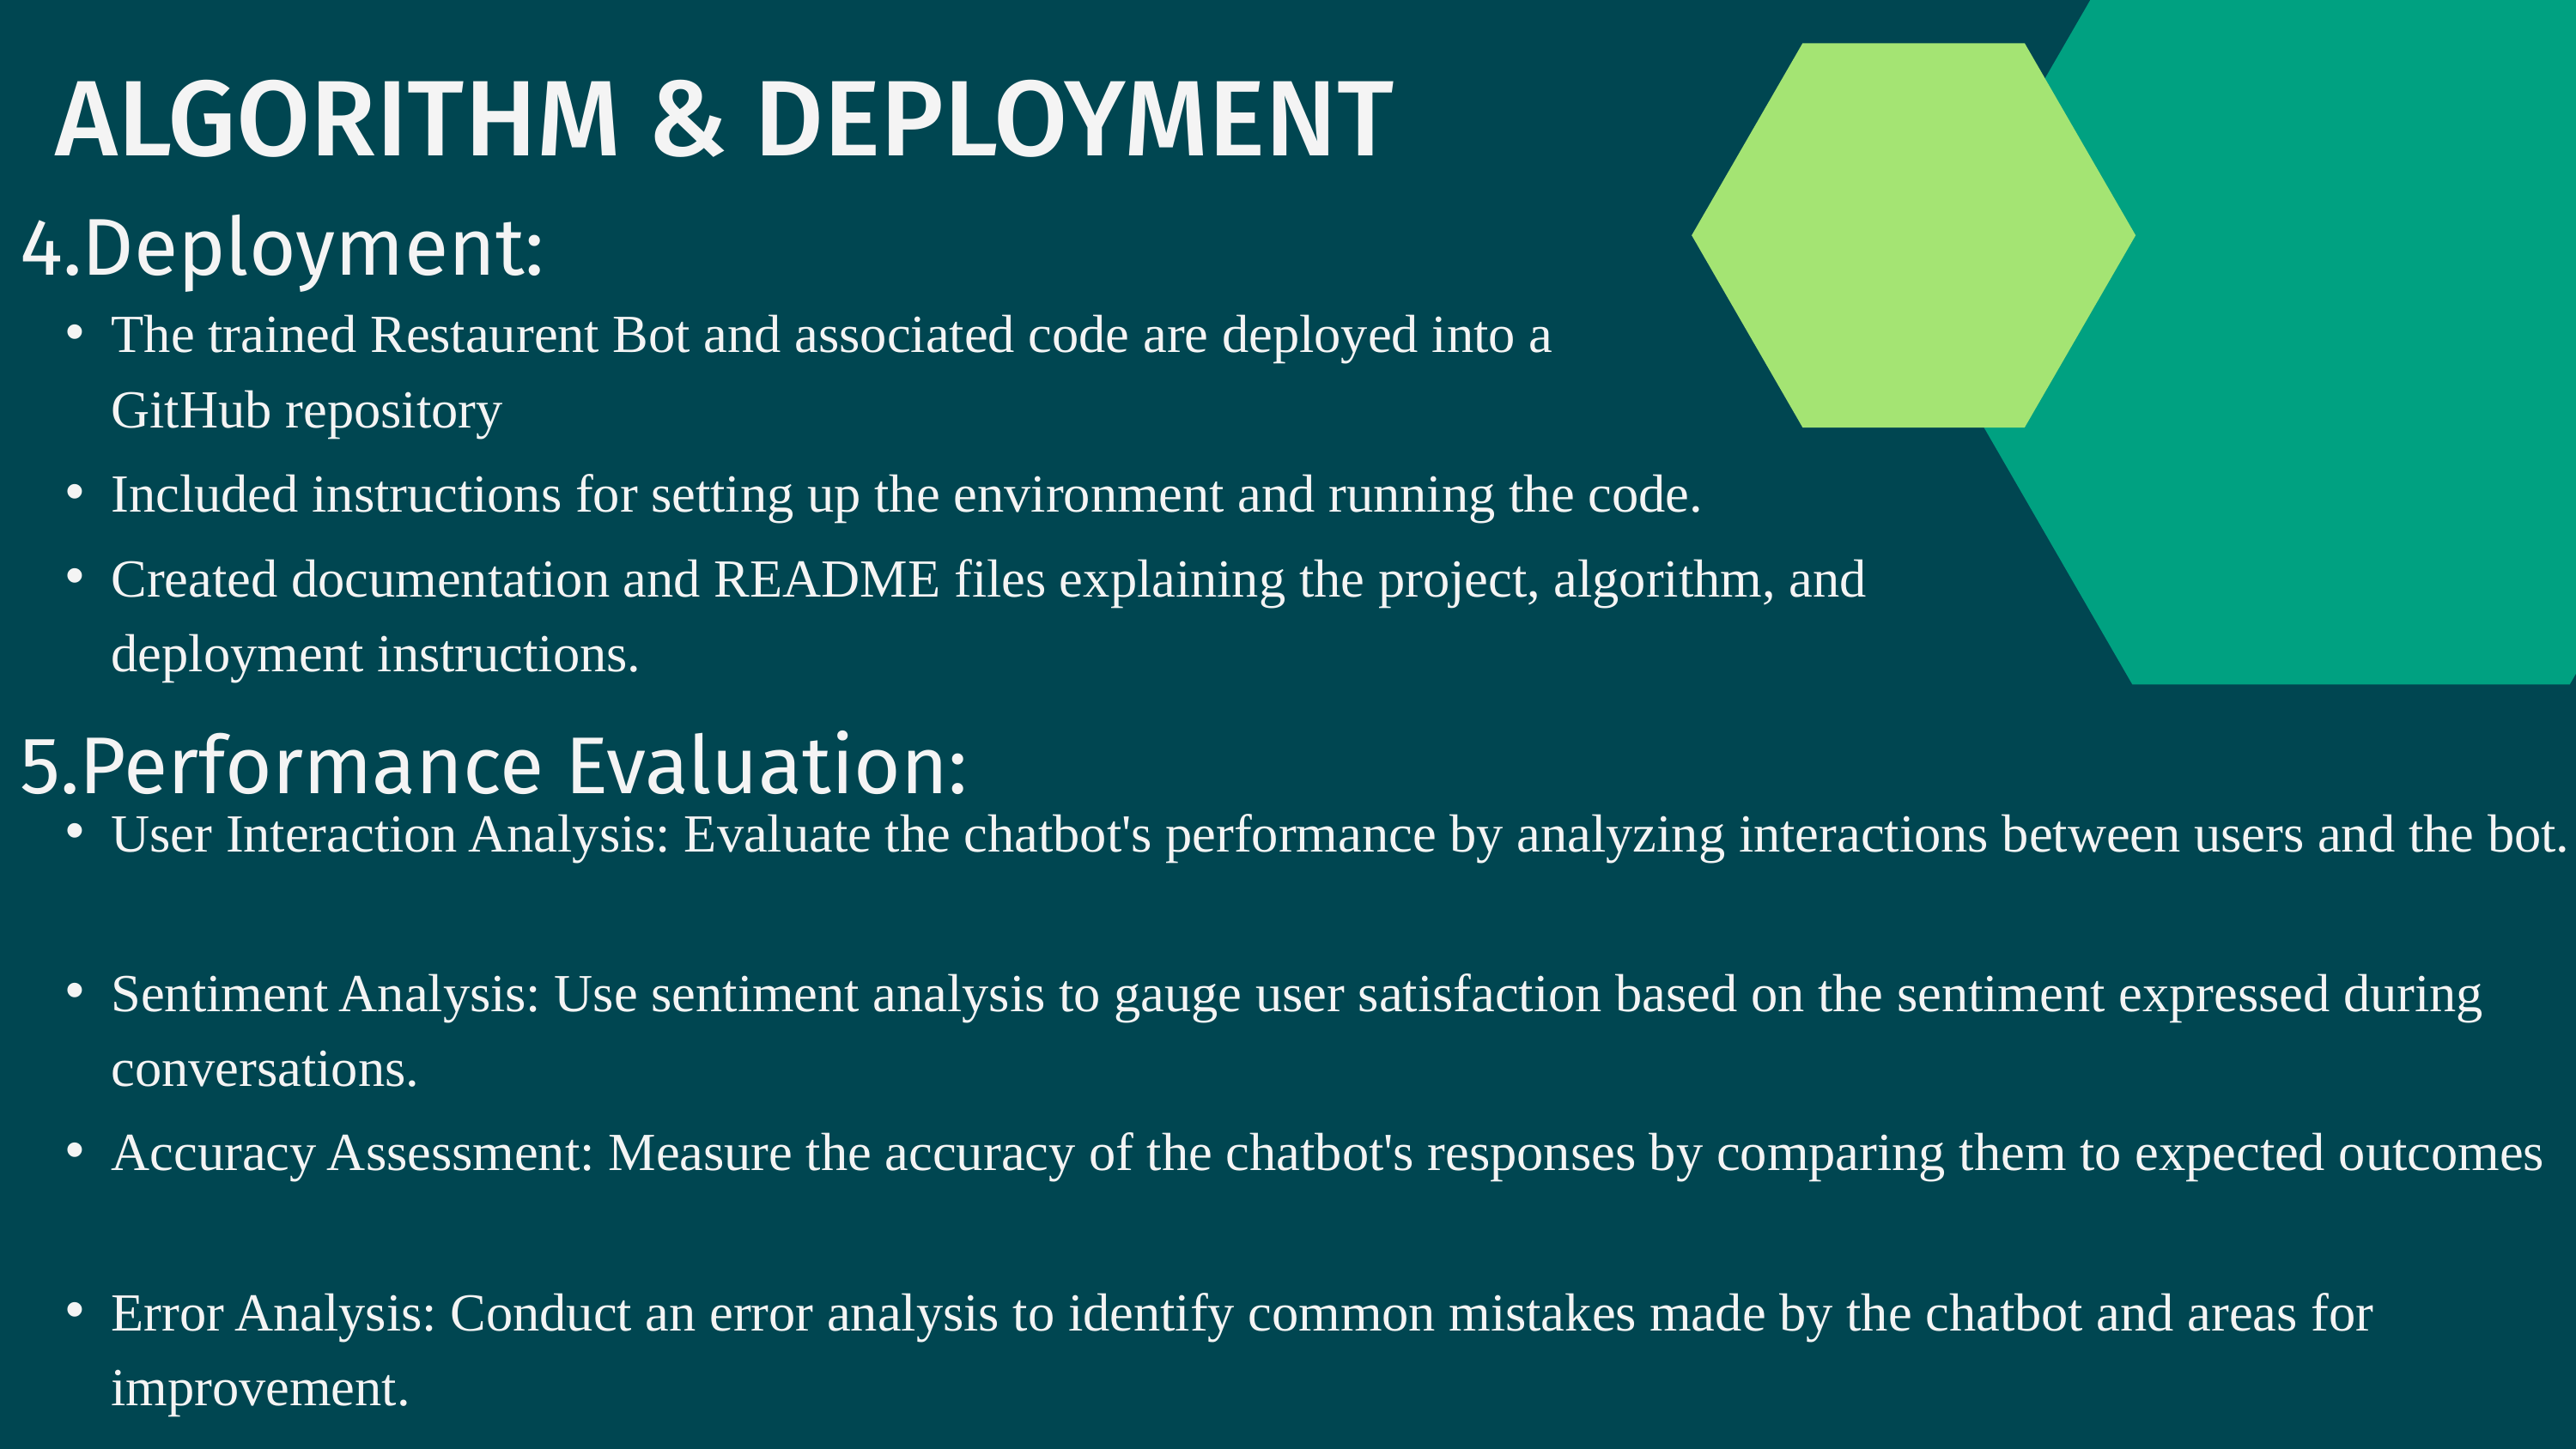

ALGORITHM & DEPLOYMENT

4.Deployment:
The trained Restaurent Bot and associated code are deployed into a GitHub repository
Included instructions for setting up the environment and running the code.
Created documentation and README files explaining the project, algorithm, and deployment instructions.
5.Performance Evaluation:
User Interaction Analysis: Evaluate the chatbot's performance by analyzing interactions between users and the bot.
Sentiment Analysis: Use sentiment analysis to gauge user satisfaction based on the sentiment expressed during conversations.
Accuracy Assessment: Measure the accuracy of the chatbot's responses by comparing them to expected outcomes
Error Analysis: Conduct an error analysis to identify common mistakes made by the chatbot and areas for improvement.